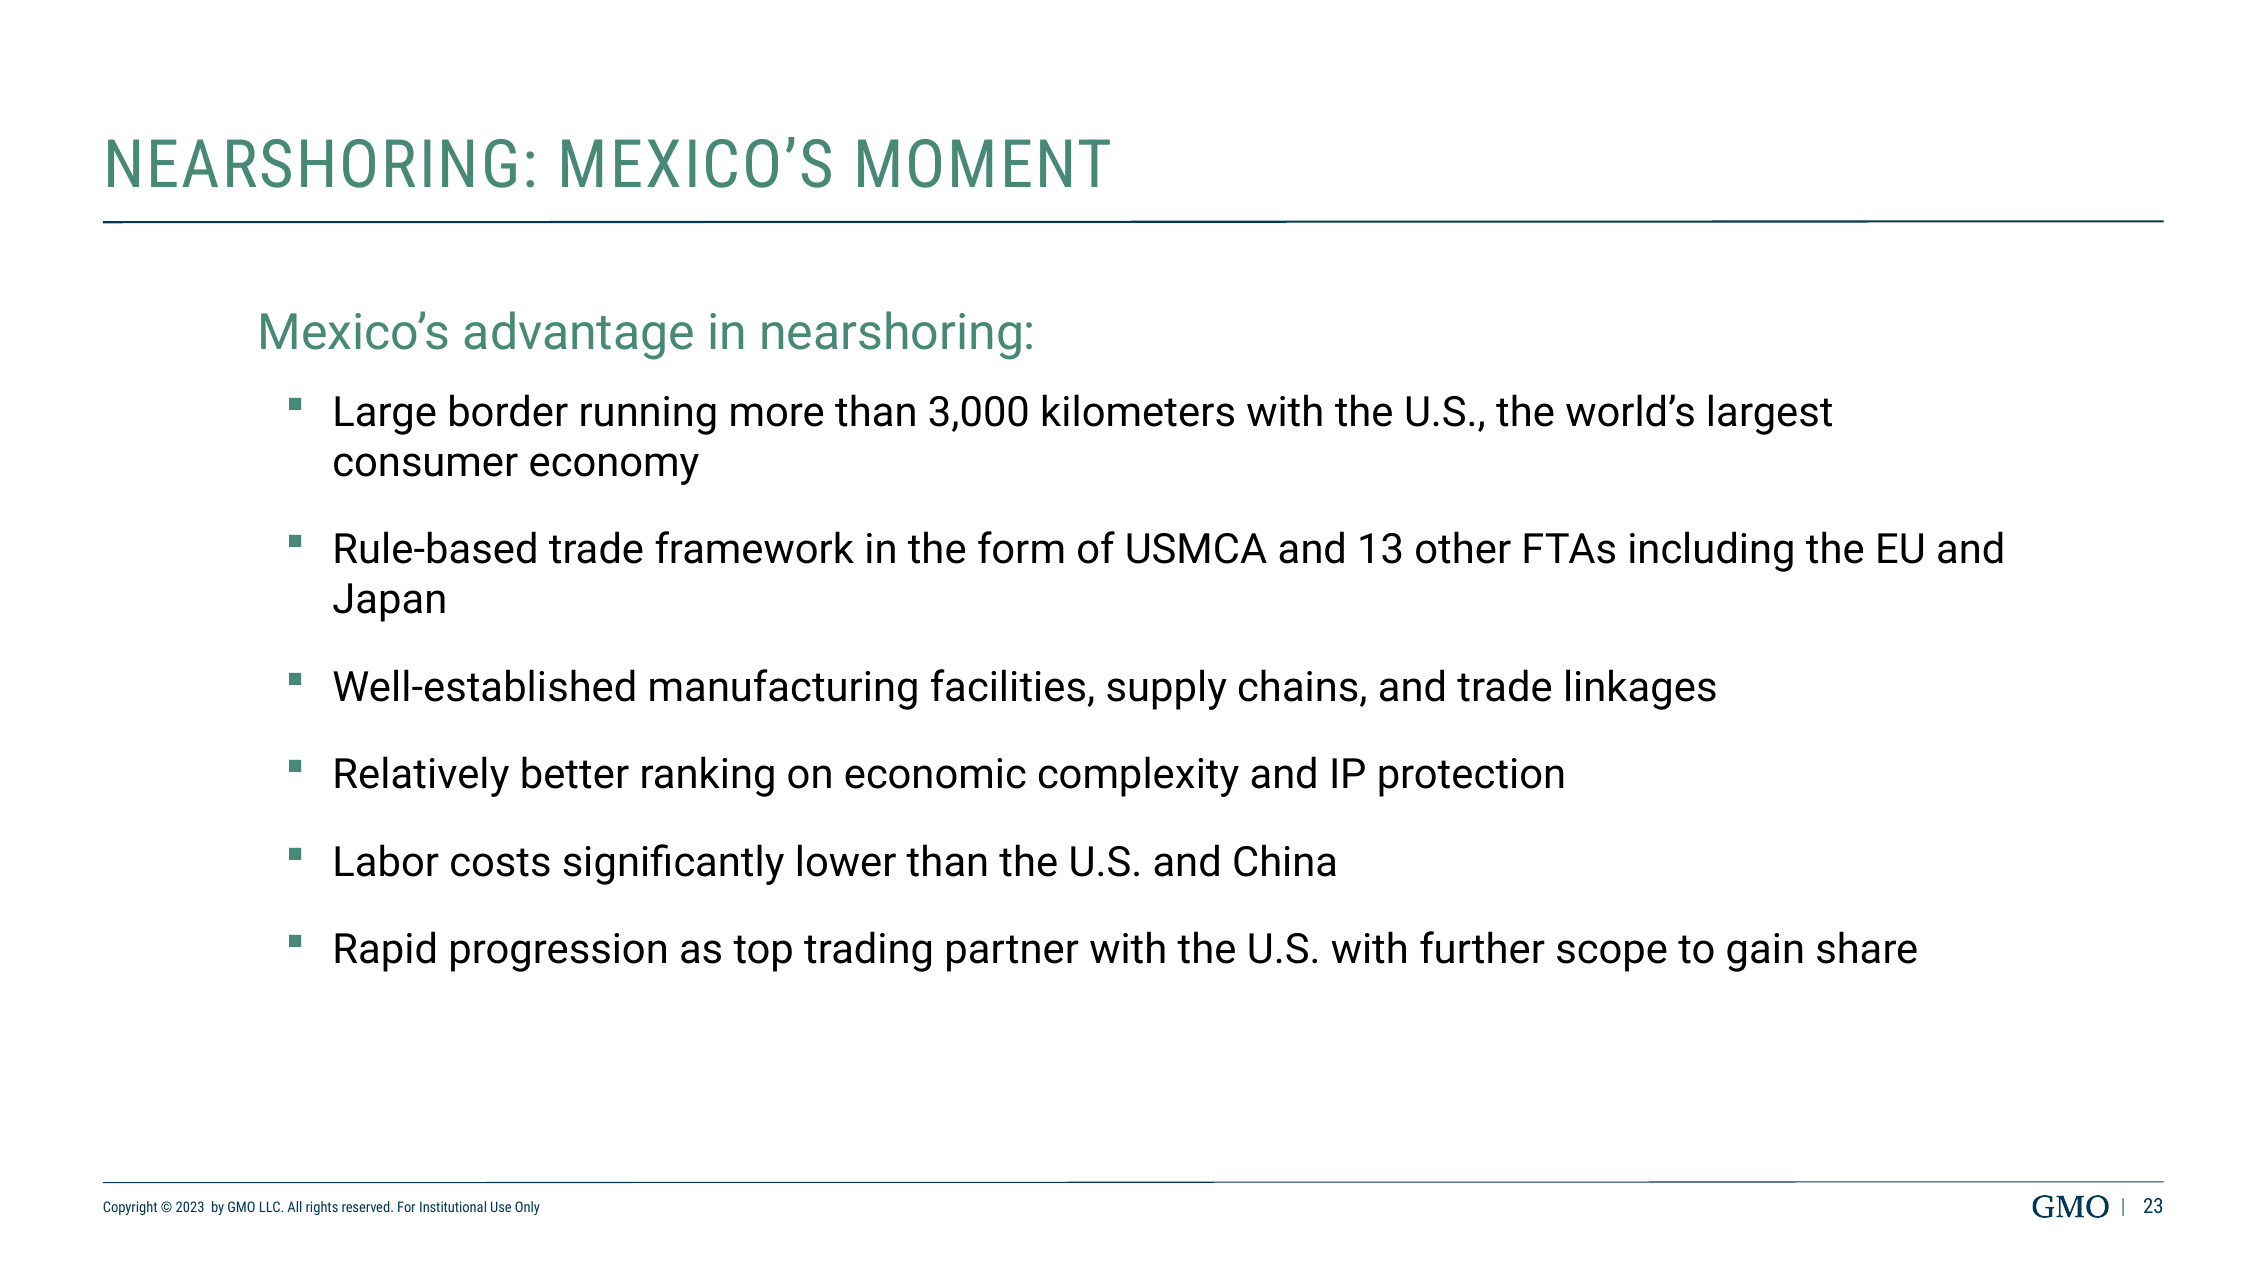

# Nearshoring: Mexico’s moment
Mexico’s advantage in nearshoring:
Large border running more than 3,000 kilometers with the U.S., the world’s largest consumer economy
Rule-based trade framework in the form of USMCA and 13 other FTAs including the EU and Japan
Well-established manufacturing facilities, supply chains, and trade linkages
Relatively better ranking on economic complexity and IP protection
Labor costs significantly lower than the U.S. and China
Rapid progression as top trading partner with the U.S. with further scope to gain share